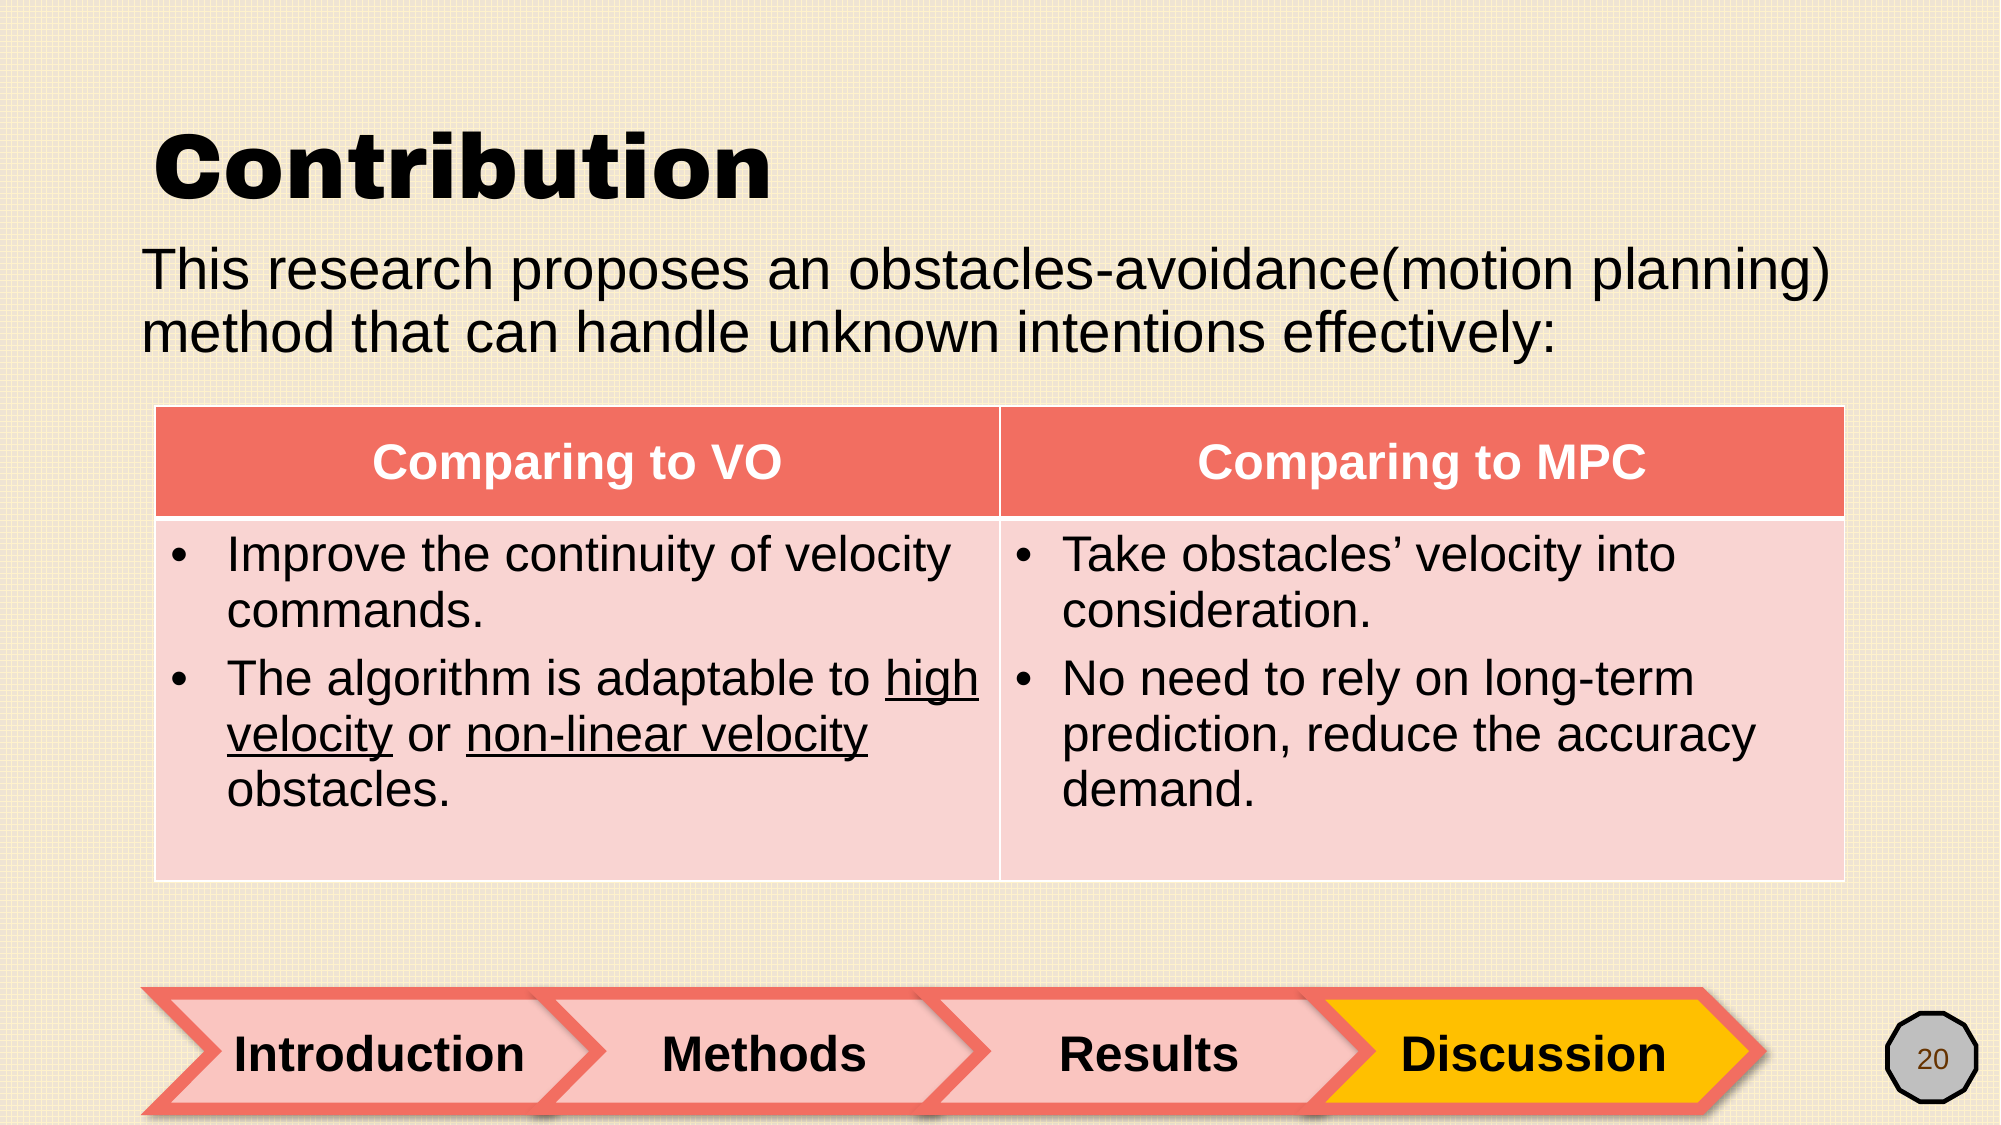

# Contribution
This research proposes an obstacles-avoidance(motion planning) method that can handle unknown intentions effectively:

| Comparing to VO | Comparing to MPC |
| --- | --- |
| Improve the continuity of velocity commands. The algorithm is adaptable to high velocity or non-linear velocity obstacles. | Take obstacles’ velocity into consideration. No need to rely on long-term prediction, reduce the accuracy demand. |
Introduction
Methods
Results
Discussion
20